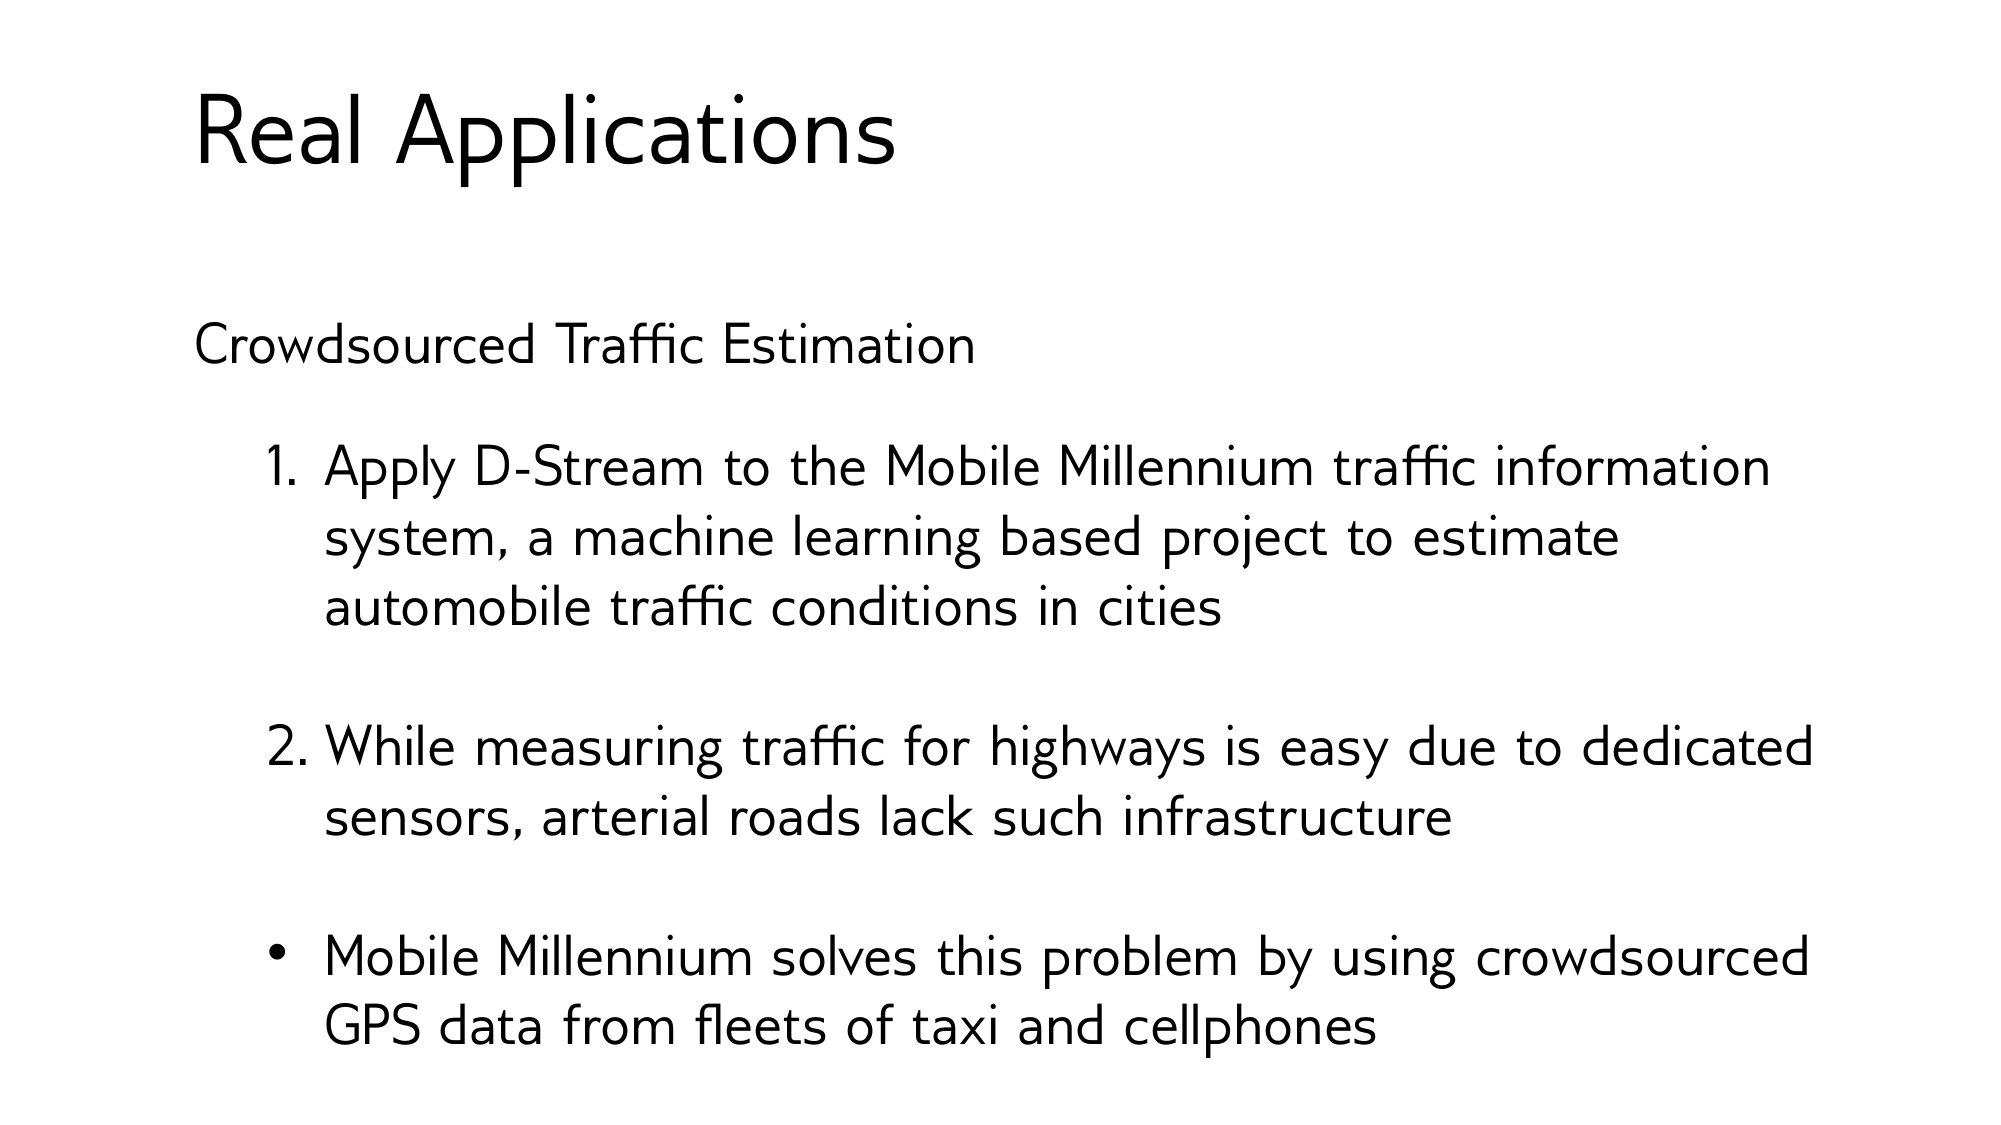

# Real Applications
Crowdsourced Traffic Estimation

Apply D-Stream to the Mobile Millennium traffic information system, a machine learning based project to estimate automobile traffic conditions in cities

While measuring traffic for highways is easy due to dedicated sensors, arterial roads lack such infrastructure

Mobile Millennium solves this problem by using crowdsourced GPS data from fleets of taxi and cellphones